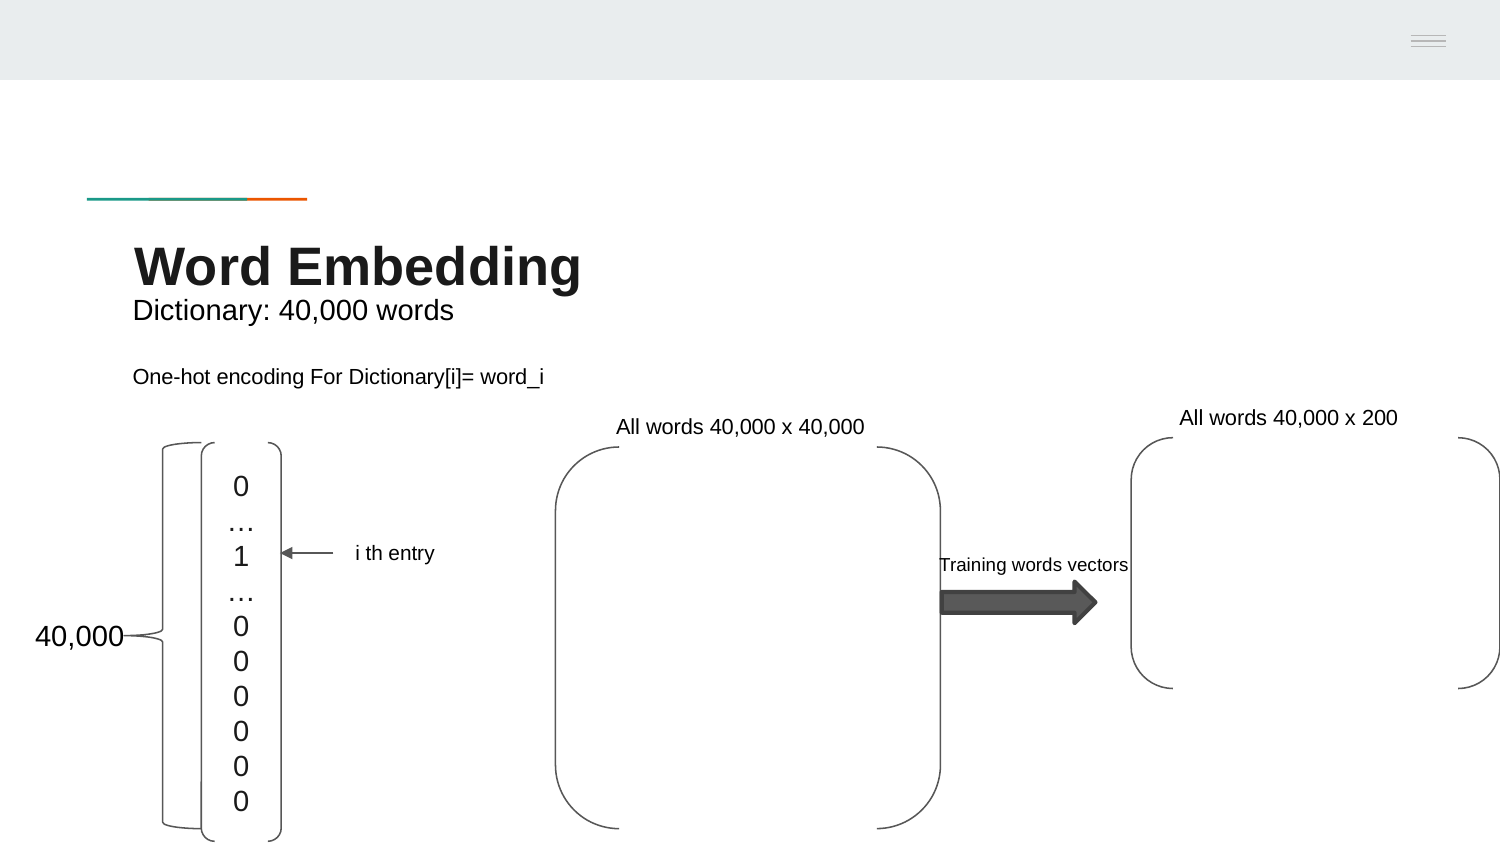

# Word Embedding
Dictionary: 40,000 words
One-hot encoding For Dictionary[i]= word_i

                  .
                 0

All words 40,000 x 200
All words 40,000 x 40,000

40,000
i th entry
0…1
…
0
0
0
0
0
0

Training words vectors